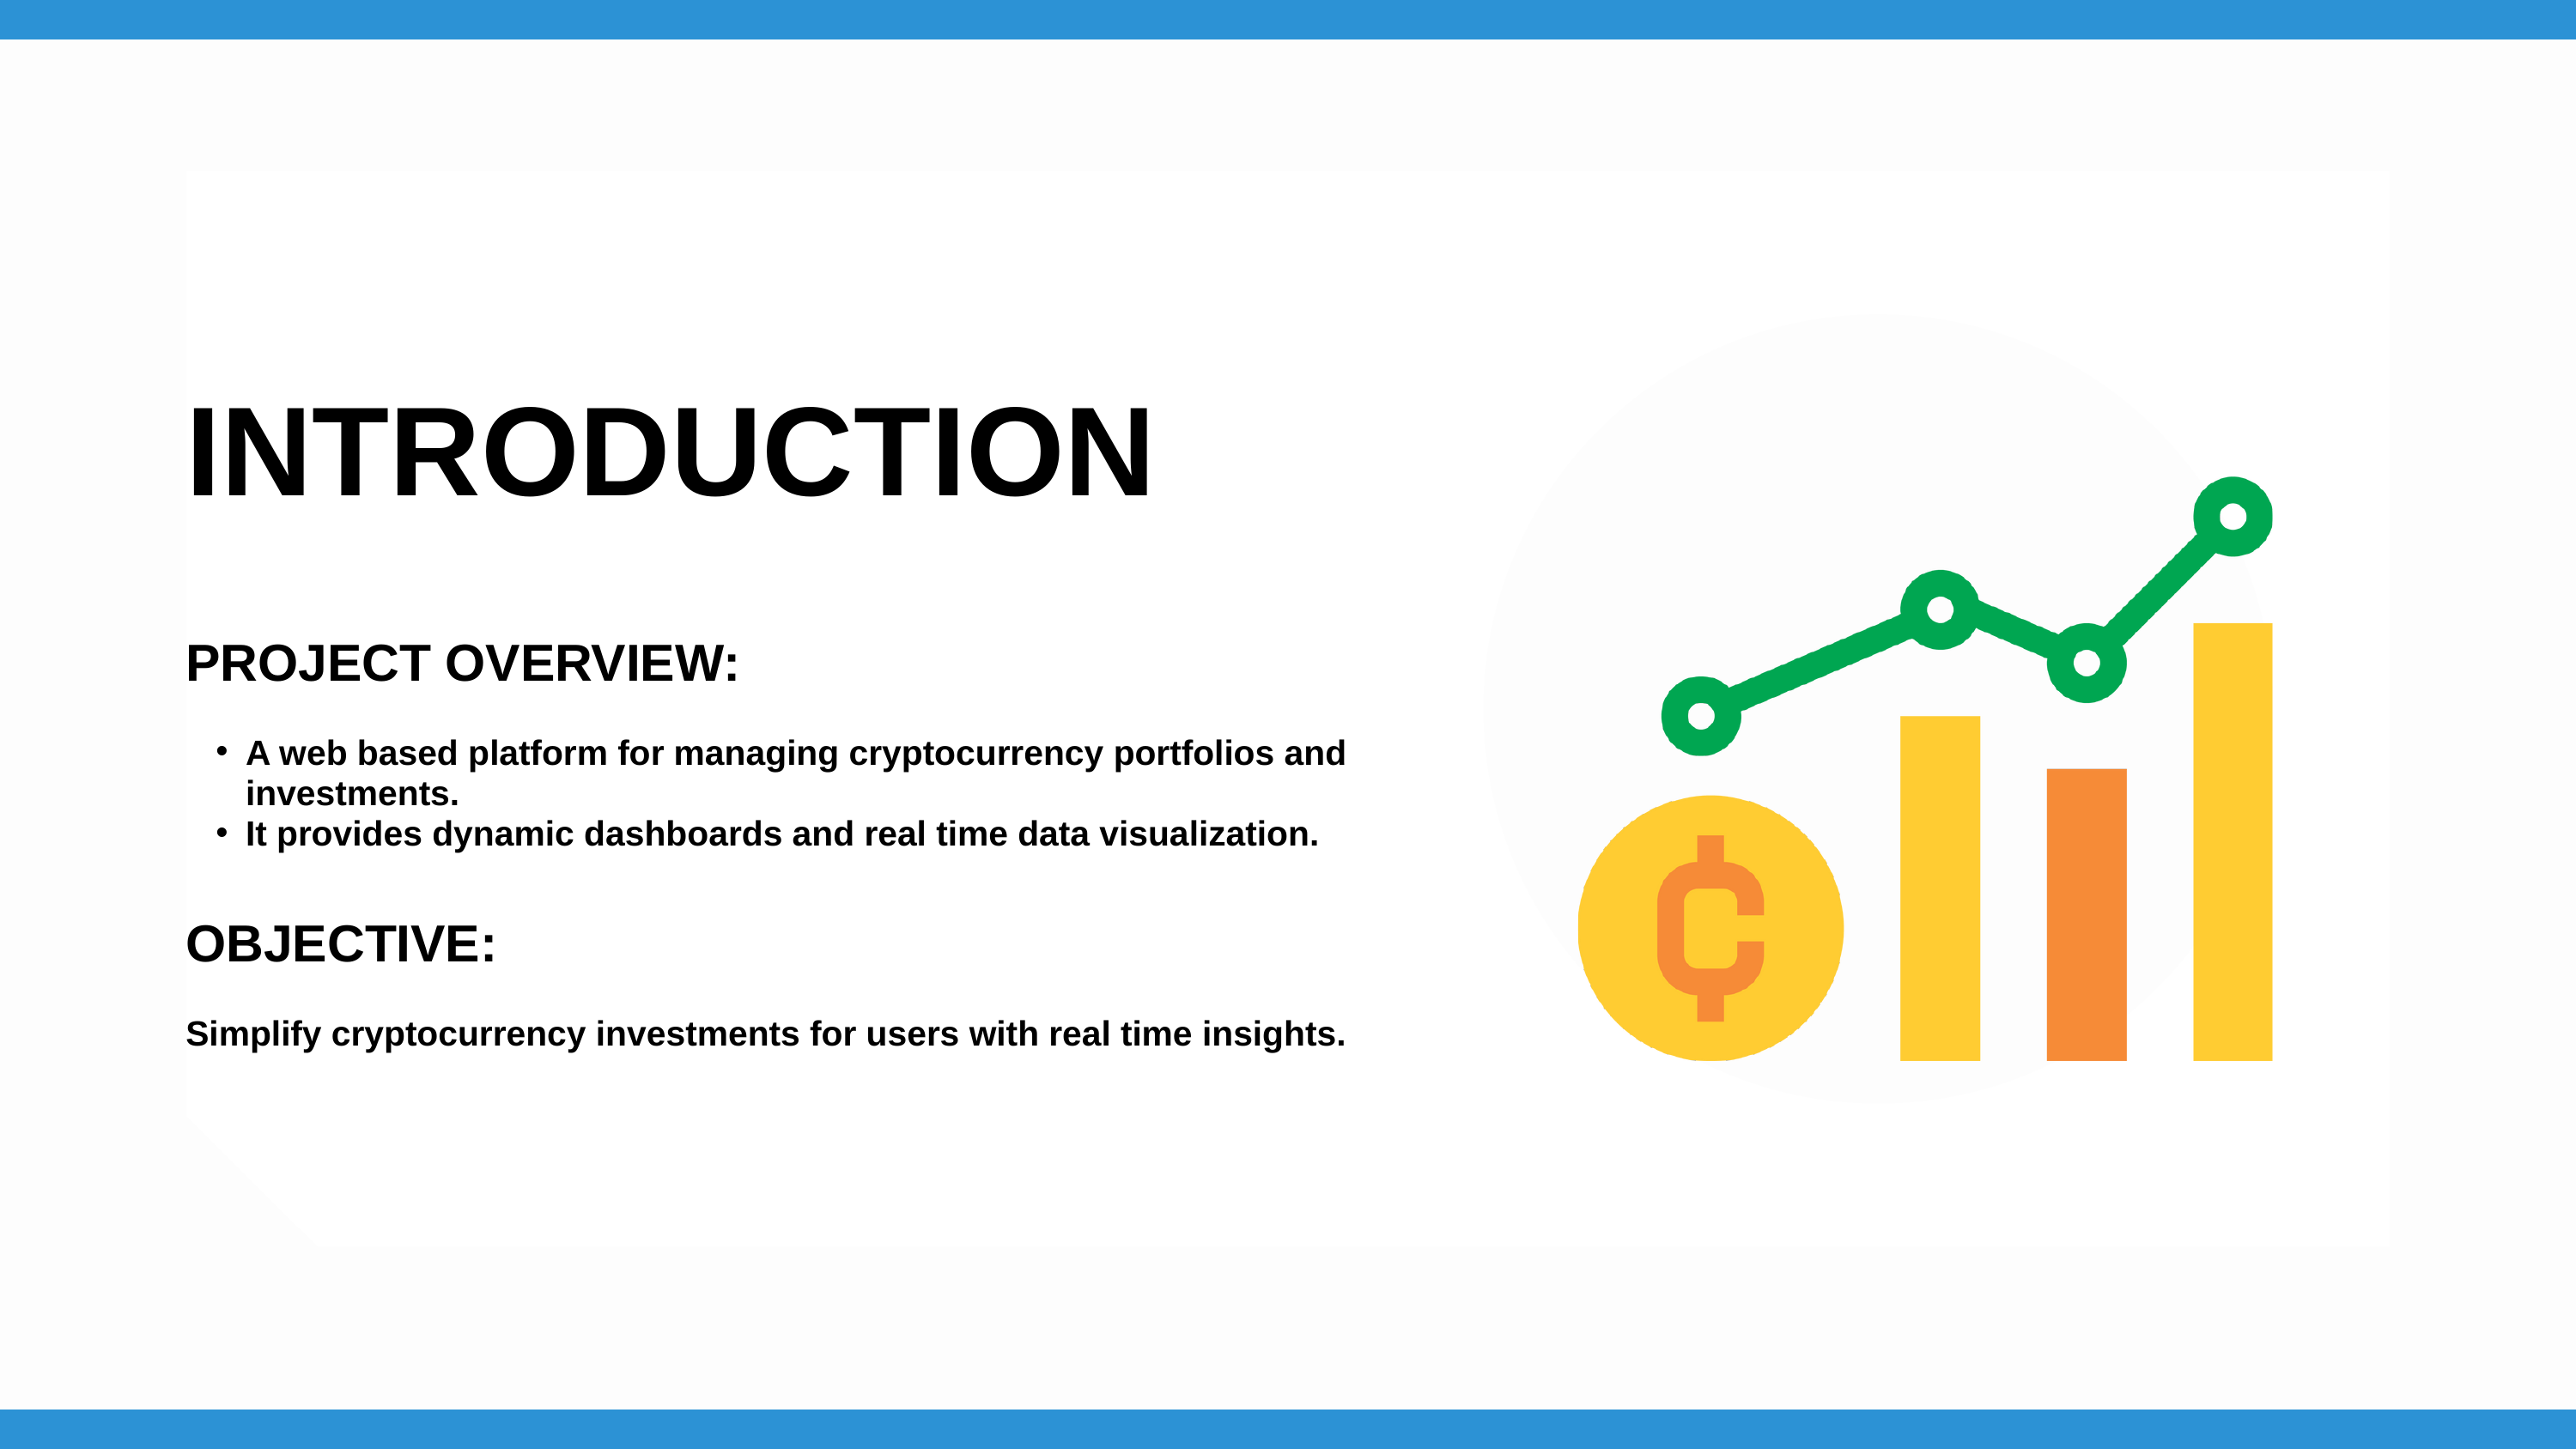

INTRODUCTION
PROJECT OVERVIEW:

A web based platform for managing cryptocurrency portfolios and investments.
It provides dynamic dashboards and real time data visualization.

OBJECTIVE:

Simplify cryptocurrency investments for users with real time insights.